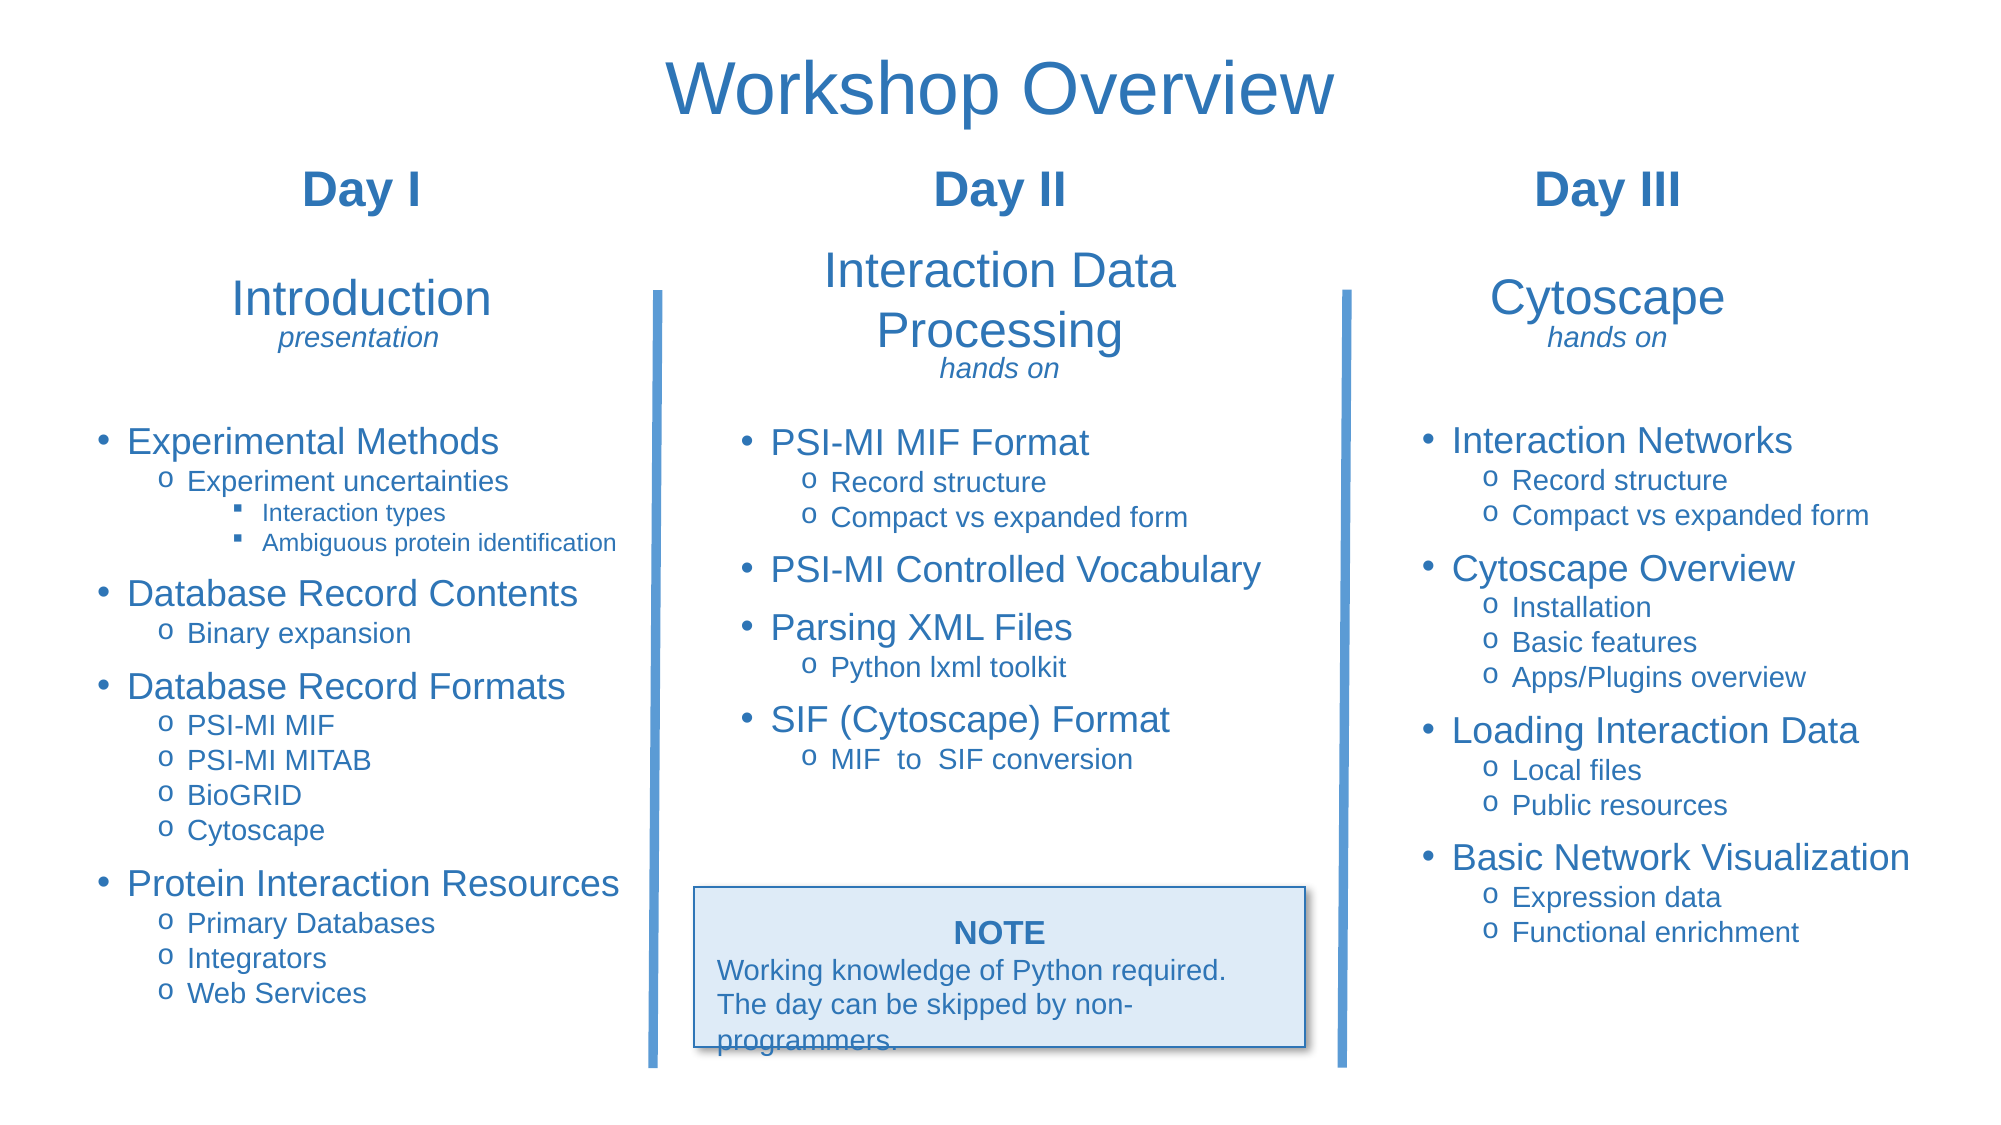

Workshop Overview
Day III
Day I
Day II
Interaction Data
Processing
Cytoscape
Introduction
hands on
presentation
hands on
Interaction Networks
Record structure
Compact vs expanded form
Cytoscape Overview
Installation
Basic features
Apps/Plugins overview
Loading Interaction Data
Local files
Public resources
Basic Network Visualization
Expression data
Functional enrichment

Experimental Methods
Experiment uncertainties
Interaction types
Ambiguous protein identification
Database Record Contents
Binary expansion
Database Record Formats
PSI-MI MIF
PSI-MI MITAB
BioGRID
Cytoscape
Protein Interaction Resources
Primary Databases
Integrators
Web Services
PSI-MI MIF Format
Record structure
Compact vs expanded form
PSI-MI Controlled Vocabulary
Parsing XML Files
Python lxml toolkit
SIF (Cytoscape) Format
MIF  to  SIF conversion

NOTE
Working knowledge of Python required. The day can be skipped by non-programmers.